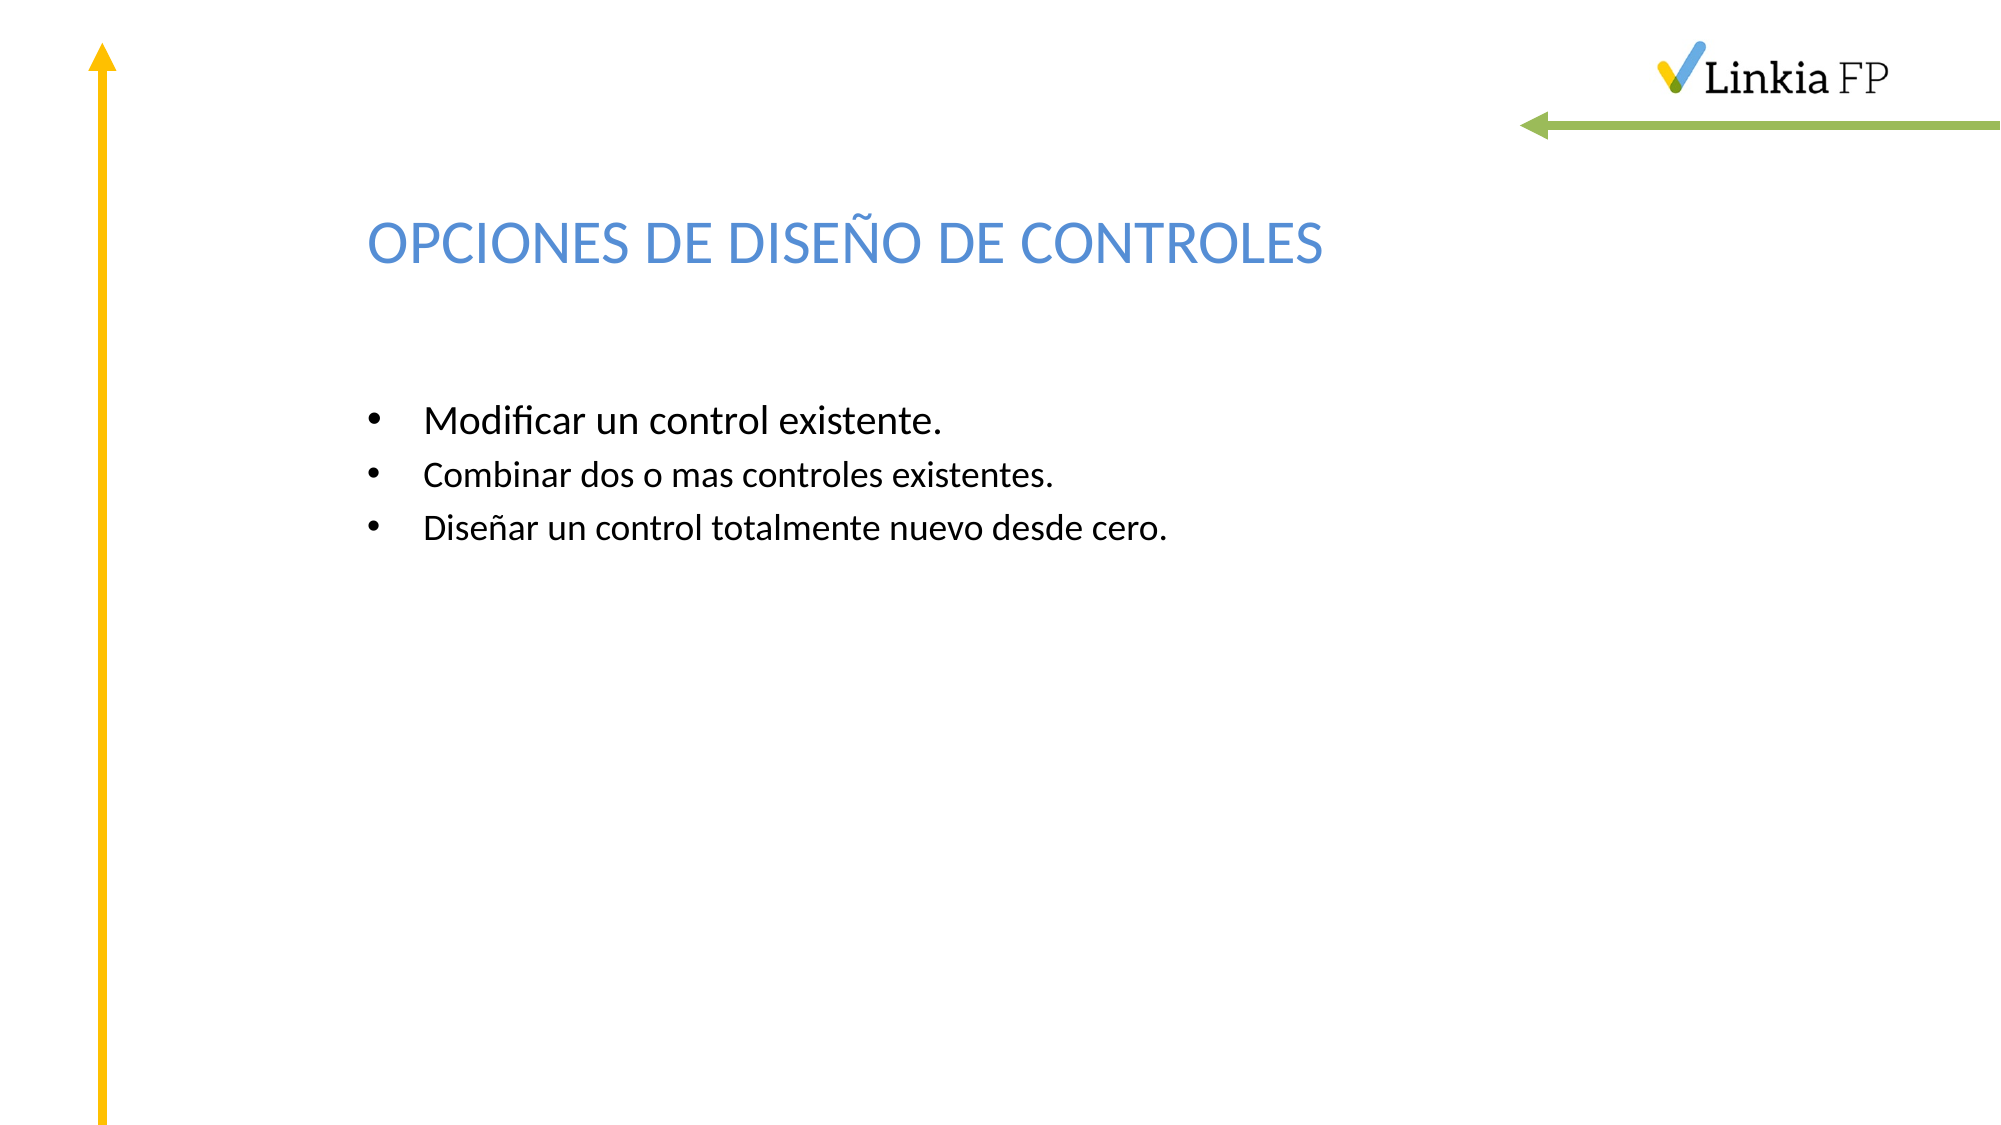

# OPCIONES DE DISEÑO DE CONTROLES
Modificar un control existente.
Combinar dos o mas controles existentes.
Diseñar un control totalmente nuevo desde cero.